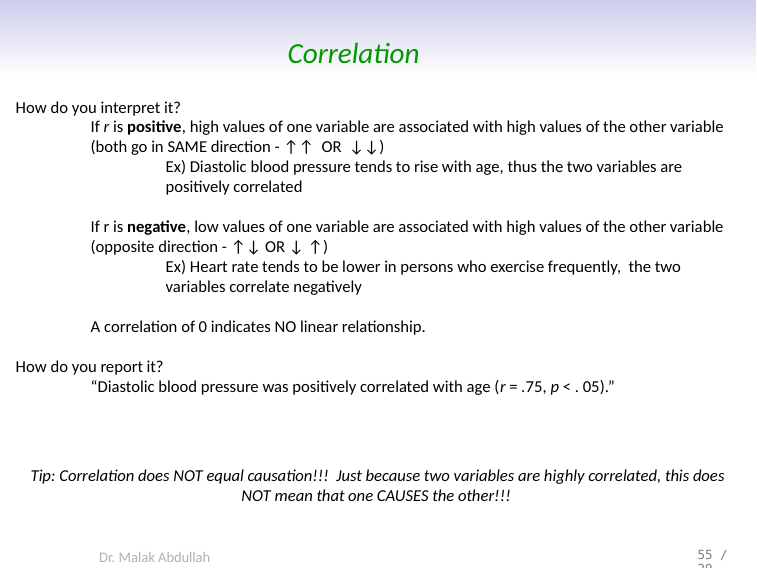

# Correlation
How do you interpret it?
If r is positive, high values of one variable are associated with high values of the other variable (both go in SAME direction - ↑↑  OR  ↓↓)
Ex) Diastolic blood pressure tends to rise with age, thus the two variables are positively correlated

If r is negative, low values of one variable are associated with high values of the other variable (opposite direction - ↑↓ OR ↓ ↑)
Ex) Heart rate tends to be lower in persons who exercise frequently,  the two variables correlate negatively

A correlation of 0 indicates NO linear relationship.

How do you report it?
“Diastolic blood pressure was positively correlated with age (r = .75, p < . 05).”

Tip: Correlation does NOT equal causation!!!  Just because two variables are highly correlated, this does NOT mean that one CAUSES the other!!!
Dr. Malak Abdullah
55 / 29